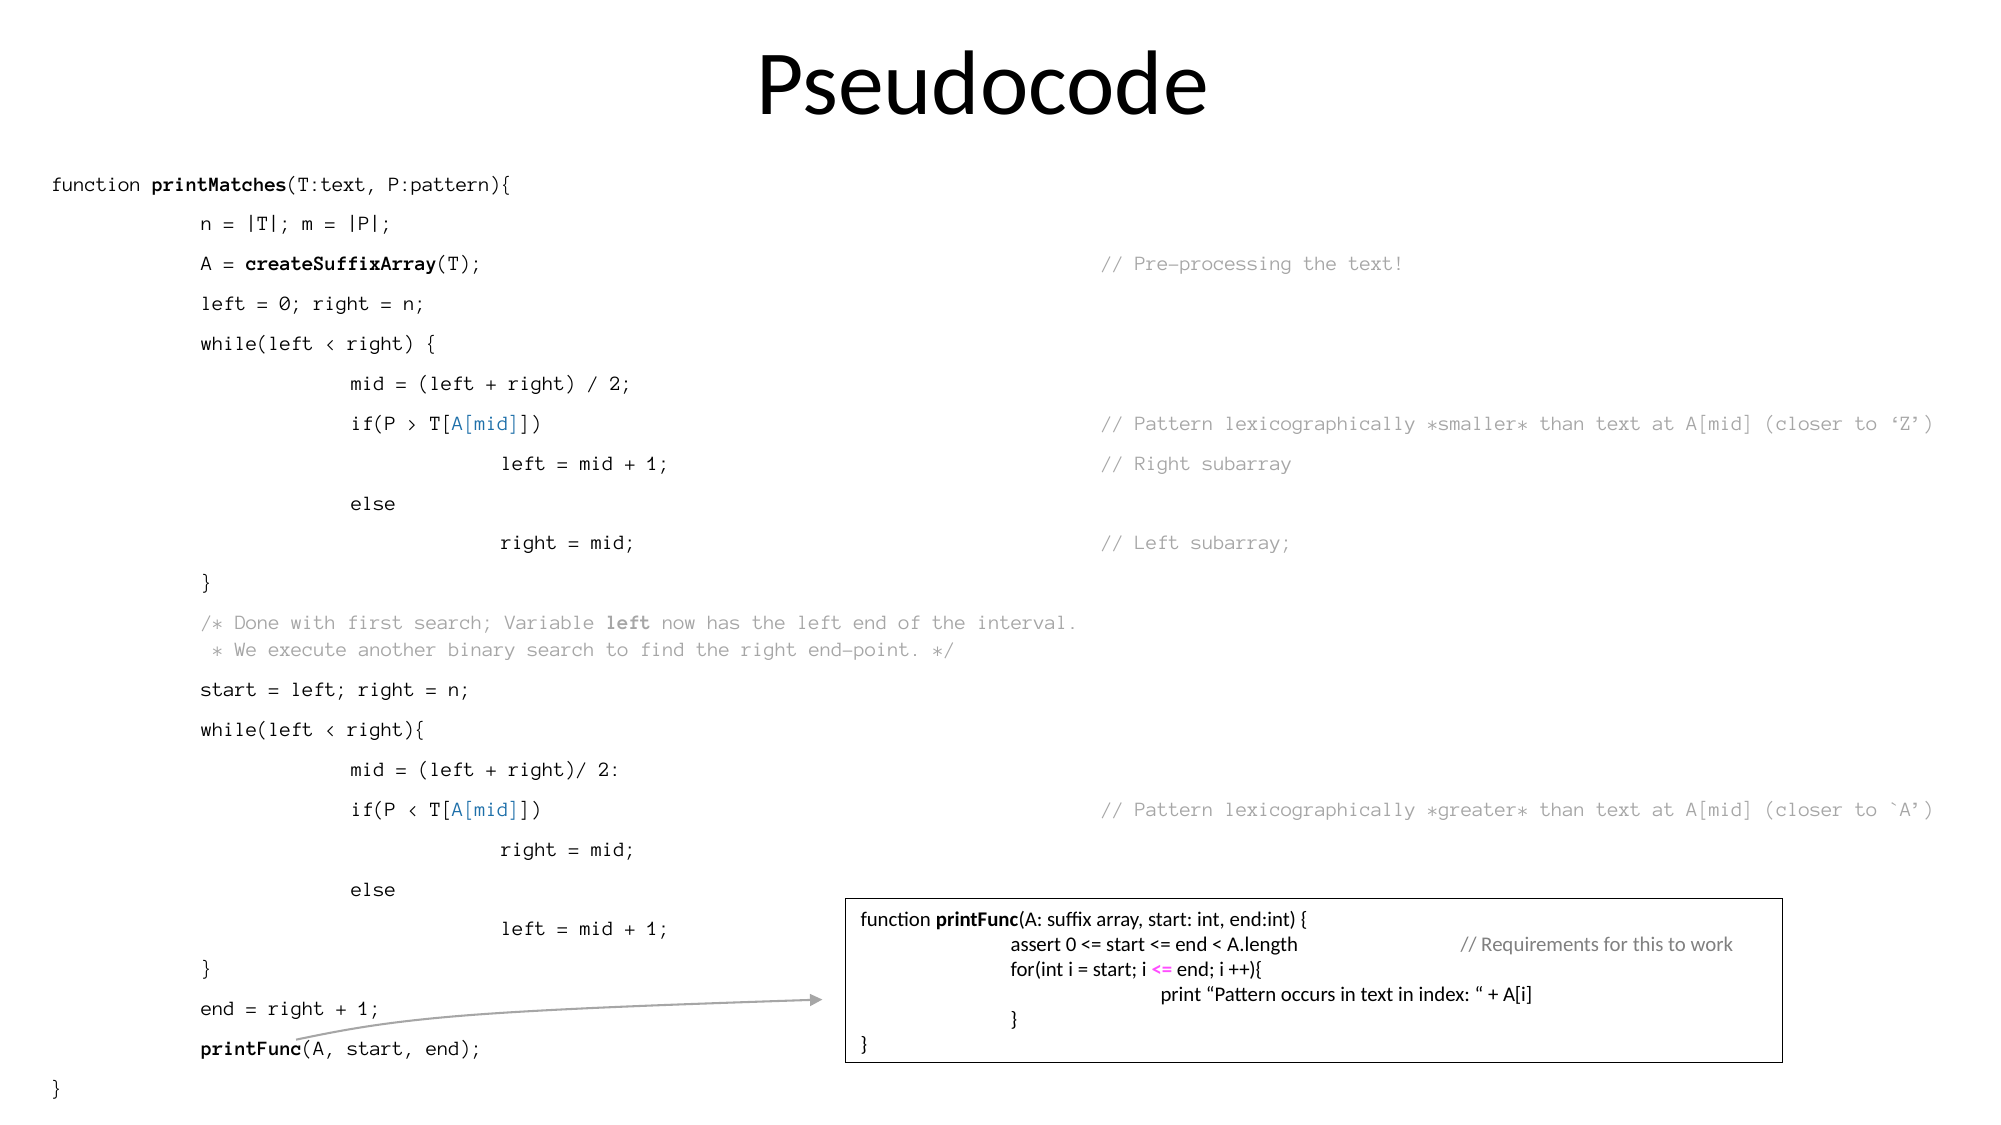

# Pseudocode
function printMatches(T:text, P:pattern){
	n = |T|; m = |P|;
	A = createSuffixArray(T); 					// Pre-processing the text!
	left = 0; right = n;
	while(left < right) {
		mid = (left + right) / 2;
		if(P > T[A[mid]])			 	// Pattern lexicographically *smaller* than text at A[mid] (closer to ‘Z’)
			left = mid + 1; 			// Right subarray
		else
			right = mid;				// Left subarray;
	}
	/* Done with first search; Variable left now has the left end of the interval.
	 * We execute another binary search to find the right end-point. */
	start = left; right = n;
	while(left < right){
		mid = (left + right)/ 2:
		if(P < T[A[mid]])				// Pattern lexicographically *greater* than text at A[mid] (closer to `A’)
			right = mid;
		else
			left = mid + 1;
	}
	end = right + 1;
	printFunc(A, start, end);
}
function printFunc(A: suffix array, start: int, end:int) {
	assert 0 <= start <= end < A.length 		// Requirements for this to work
	for(int i = start; i <= end; i ++){
		print “Pattern occurs in text in index: “ + A[i]
	}
}